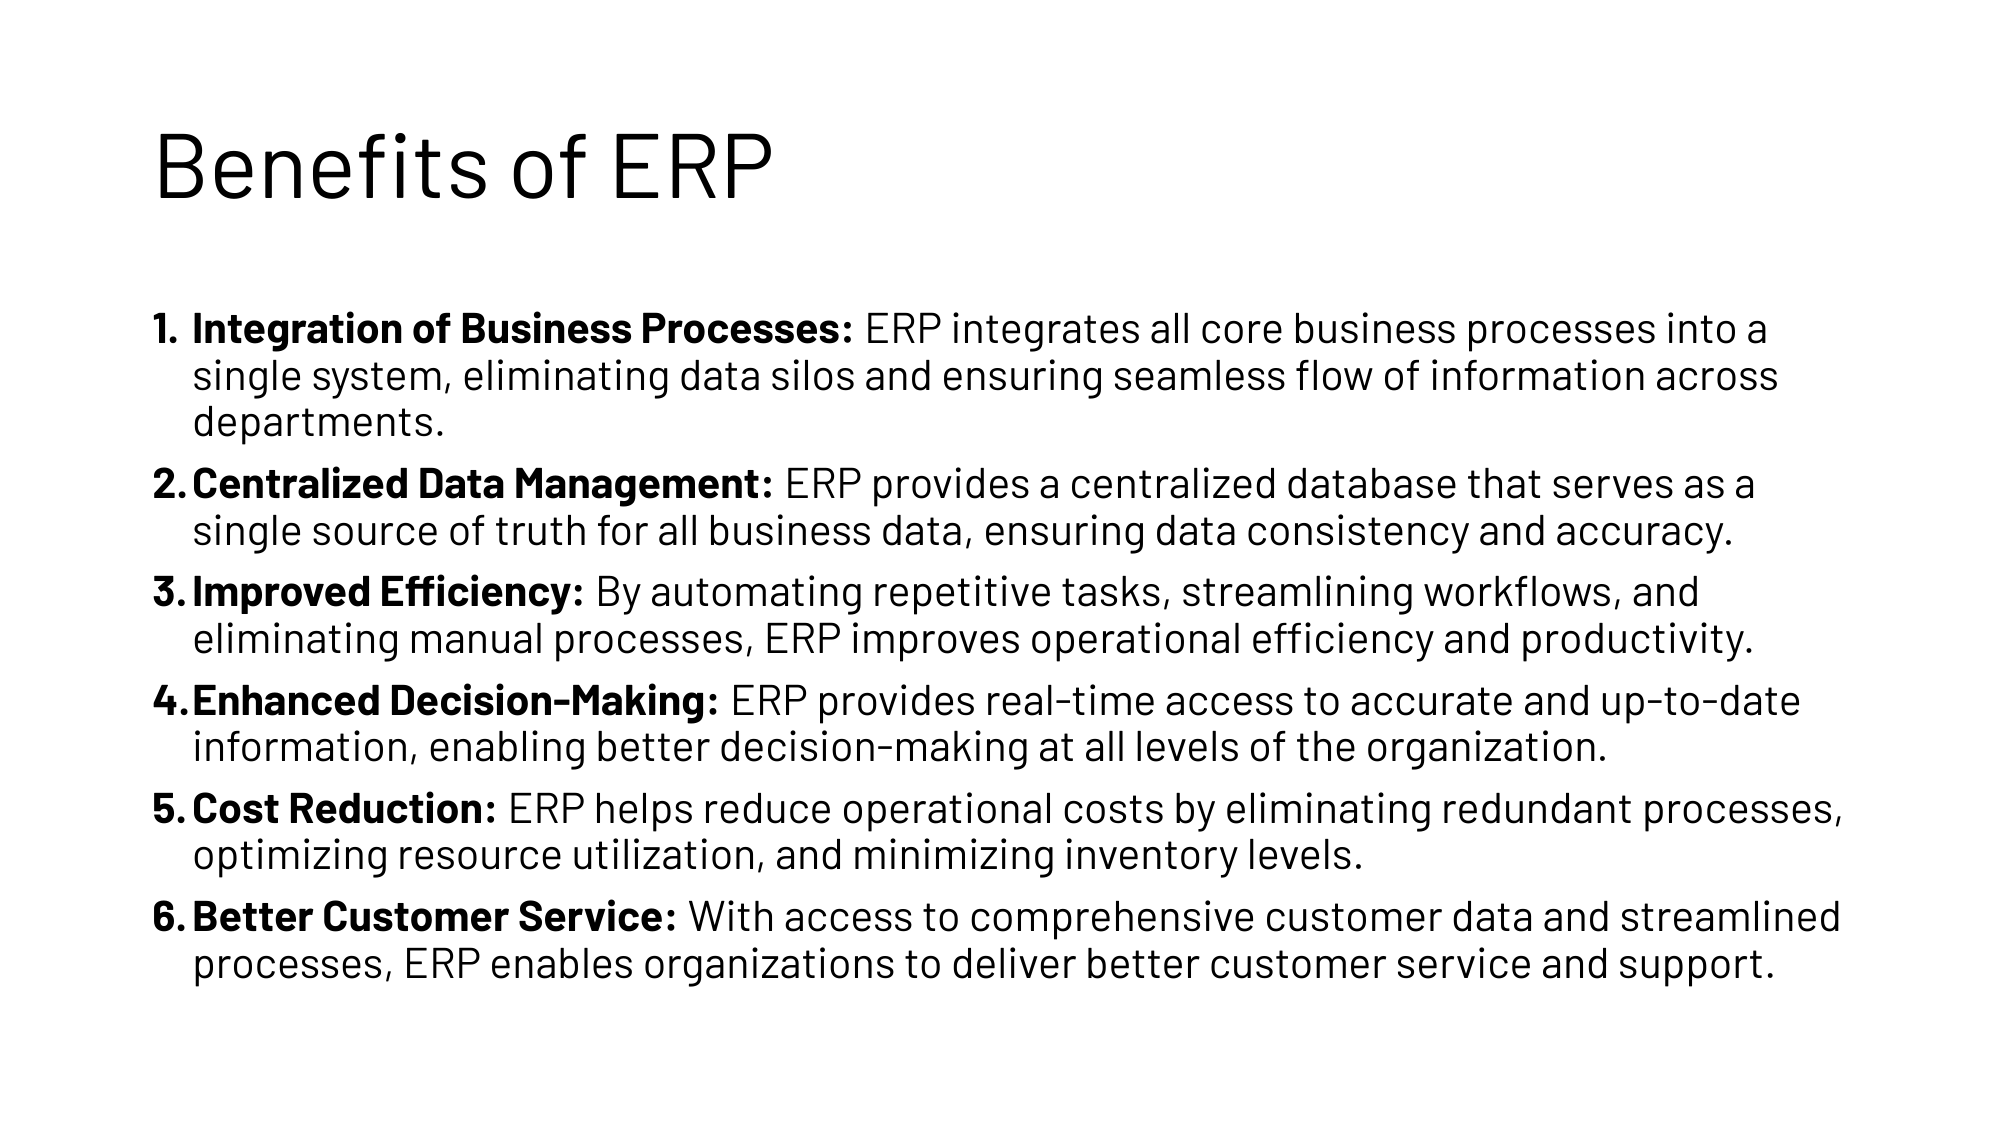

# Benefits of ERP
Integration of Business Processes: ERP integrates all core business processes into a single system, eliminating data silos and ensuring seamless flow of information across departments.
Centralized Data Management: ERP provides a centralized database that serves as a single source of truth for all business data, ensuring data consistency and accuracy.
Improved Efficiency: By automating repetitive tasks, streamlining workflows, and eliminating manual processes, ERP improves operational efficiency and productivity.
Enhanced Decision-Making: ERP provides real-time access to accurate and up-to-date information, enabling better decision-making at all levels of the organization.
Cost Reduction: ERP helps reduce operational costs by eliminating redundant processes, optimizing resource utilization, and minimizing inventory levels.
Better Customer Service: With access to comprehensive customer data and streamlined processes, ERP enables organizations to deliver better customer service and support.